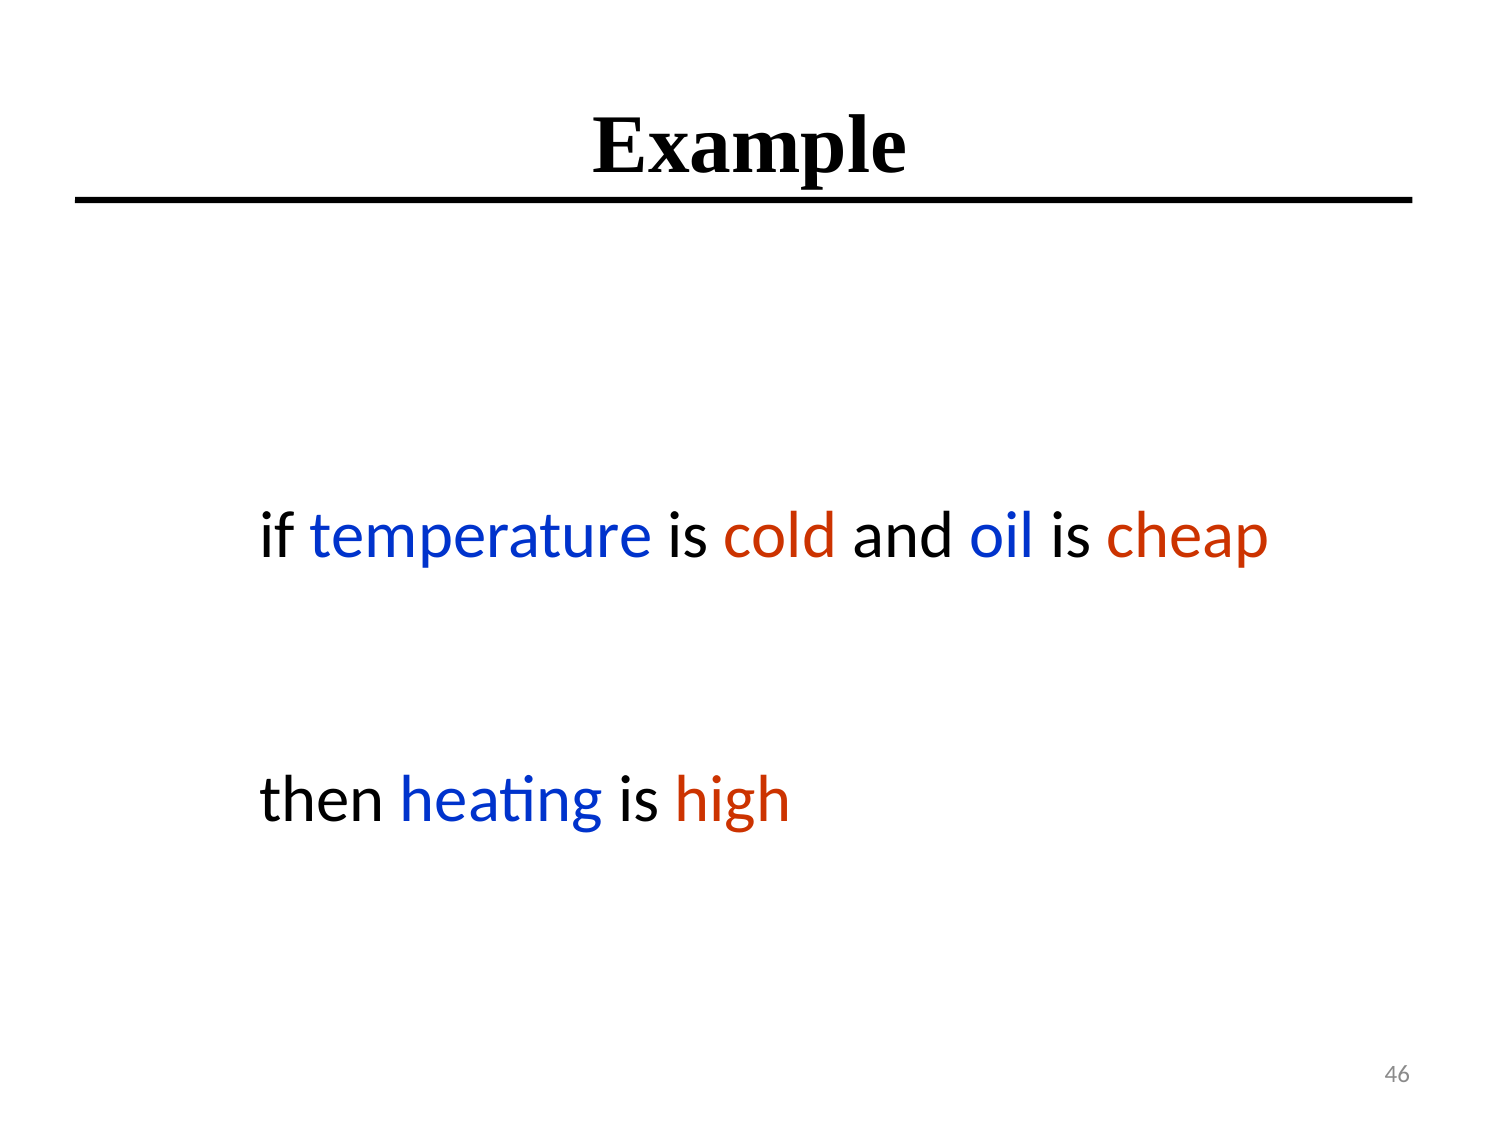

# Example

if temperature is cold and oil is cheap
then heating is high
46